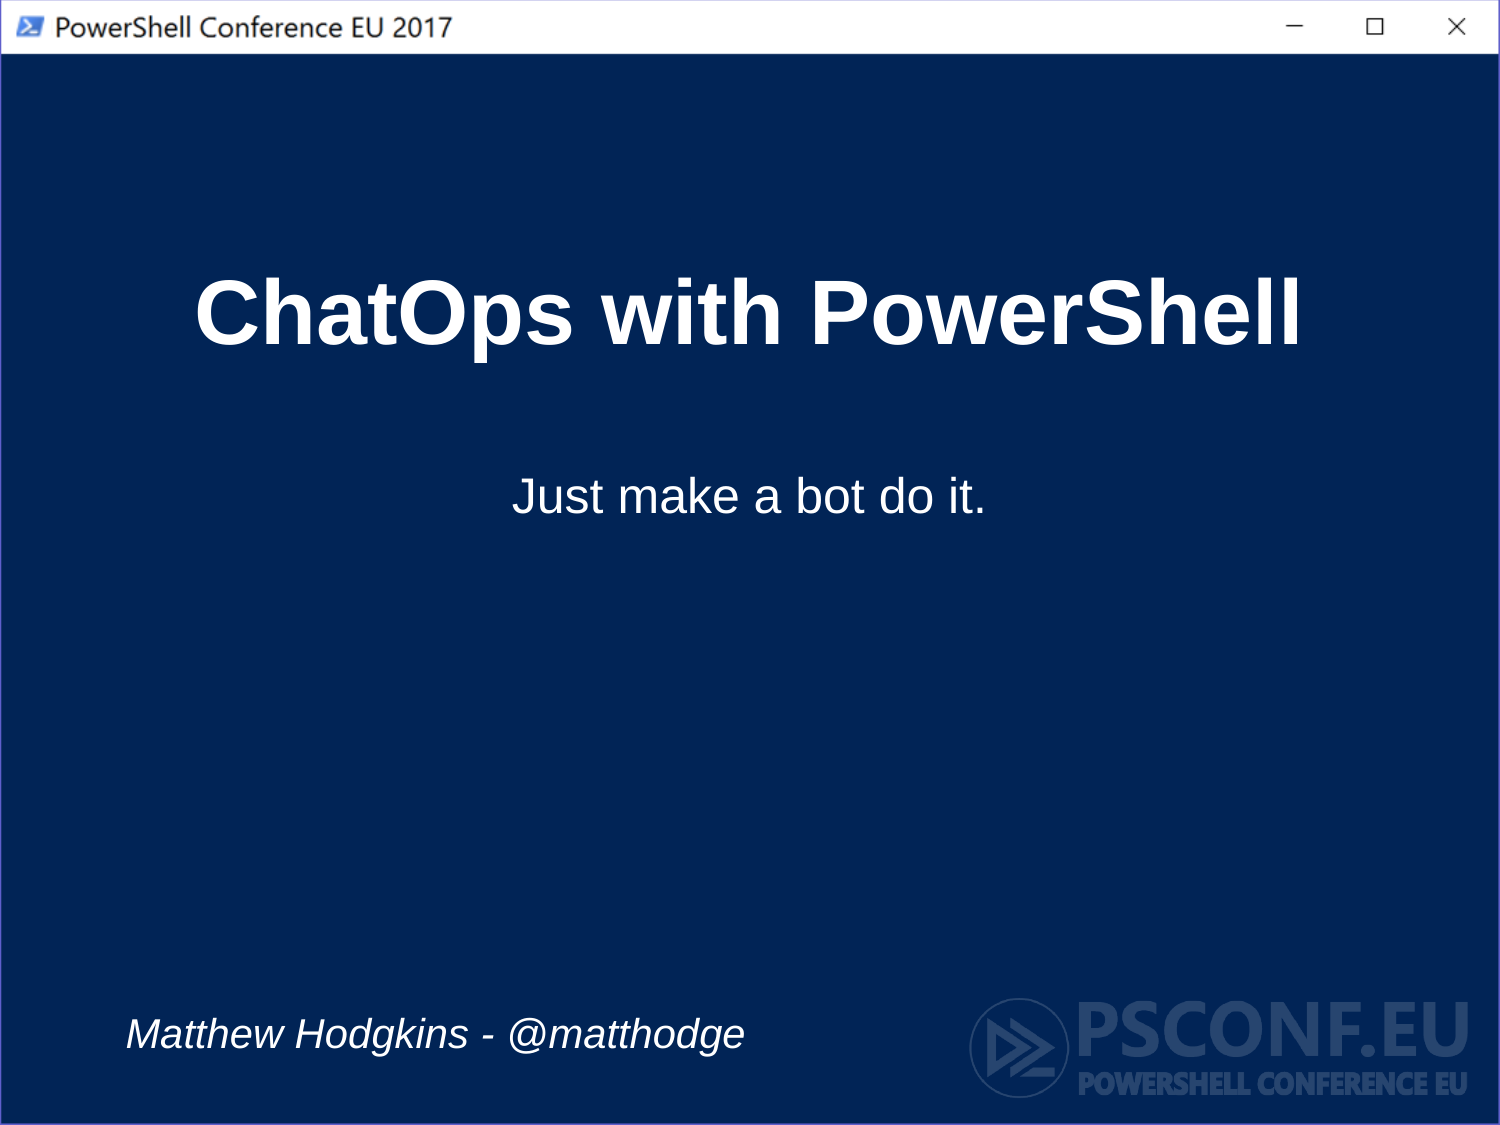

# ChatOps with PowerShell
Just make a bot do it.
Matthew Hodgkins - @matthodge